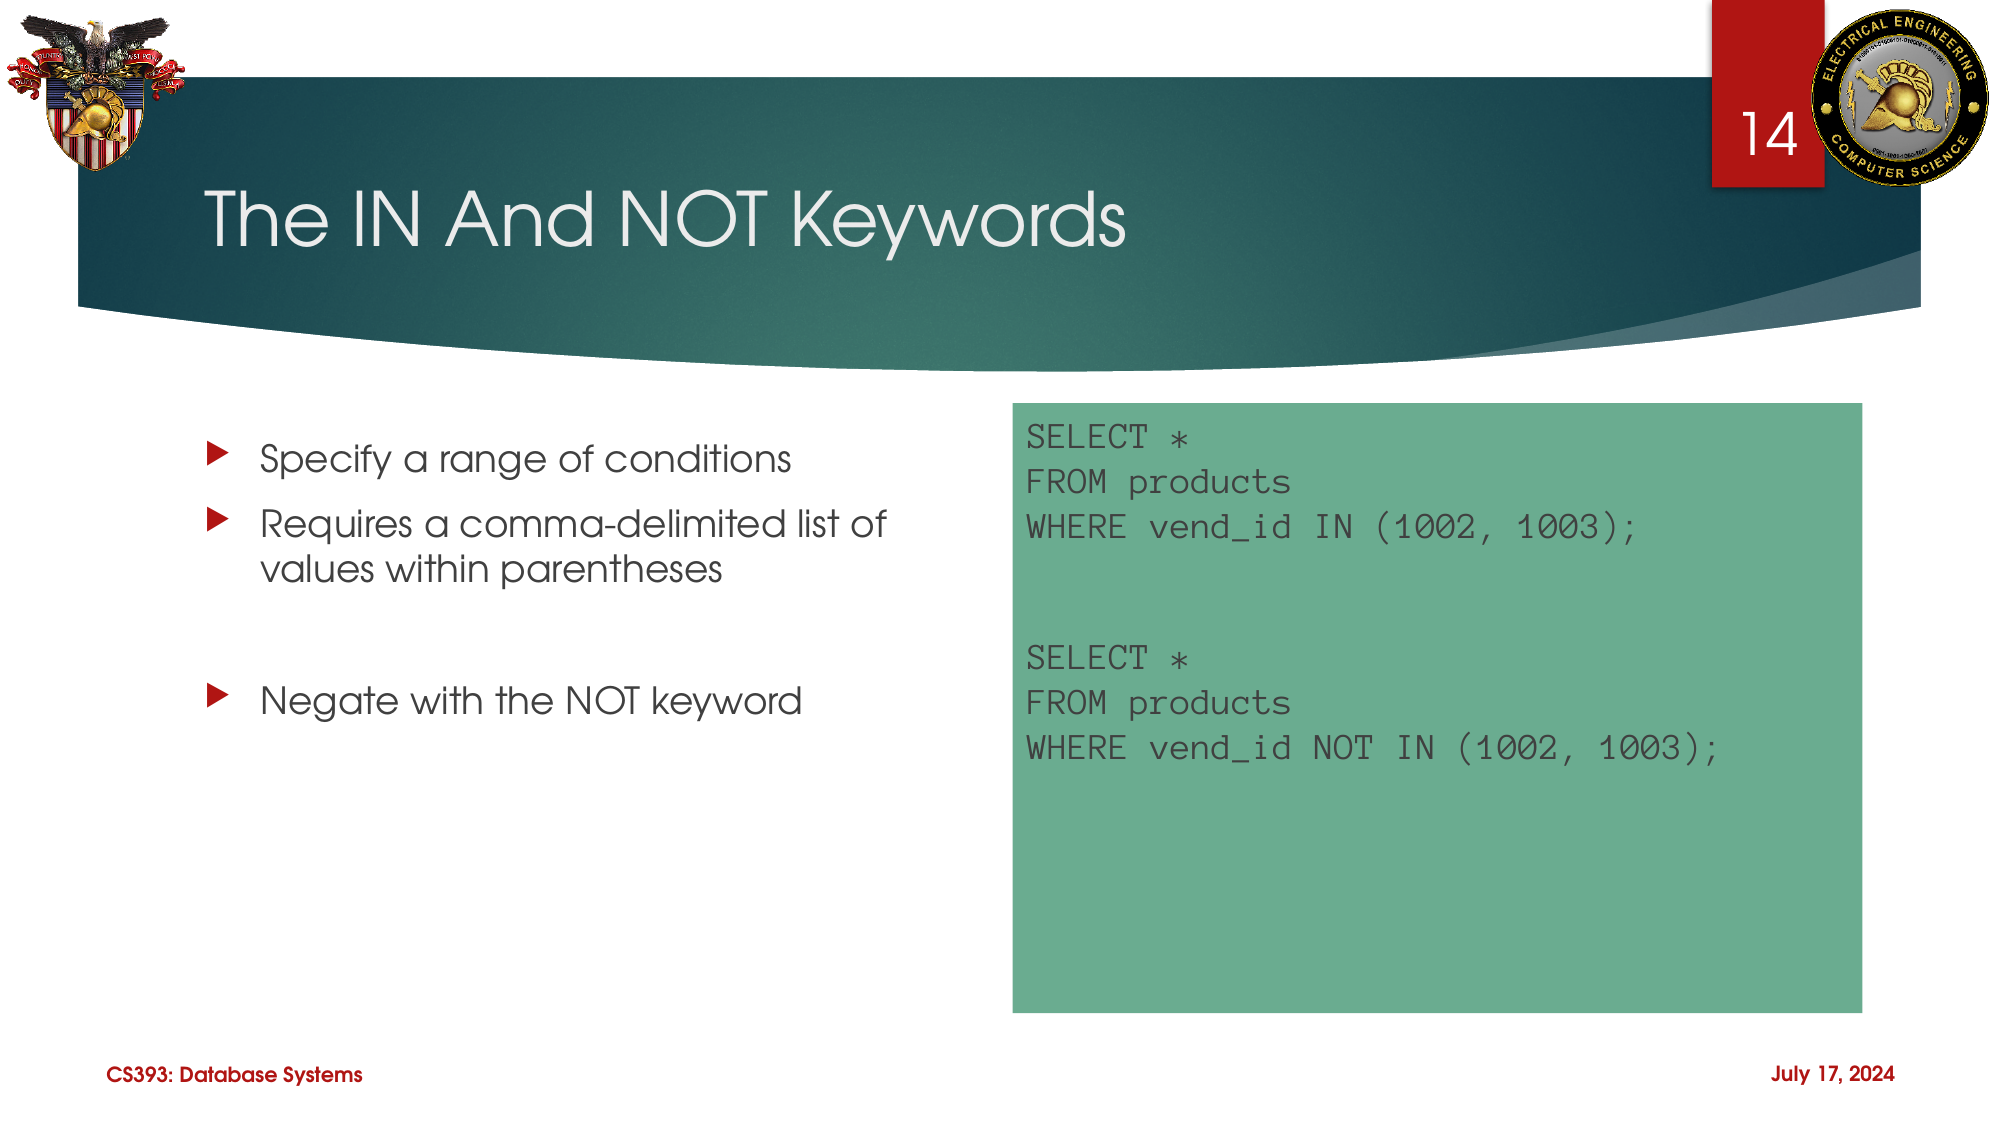

14
# The IN And NOT Keywords
SELECT *
FROM products
WHERE vend_id IN (1002, 1003);

SELECT *
FROM products
WHERE vend_id NOT IN (1002, 1003);
Specify a range of conditions
Requires a comma-delimited list of values within parentheses

Negate with the NOT keyword
CS393: Database Systems
July 17, 2024